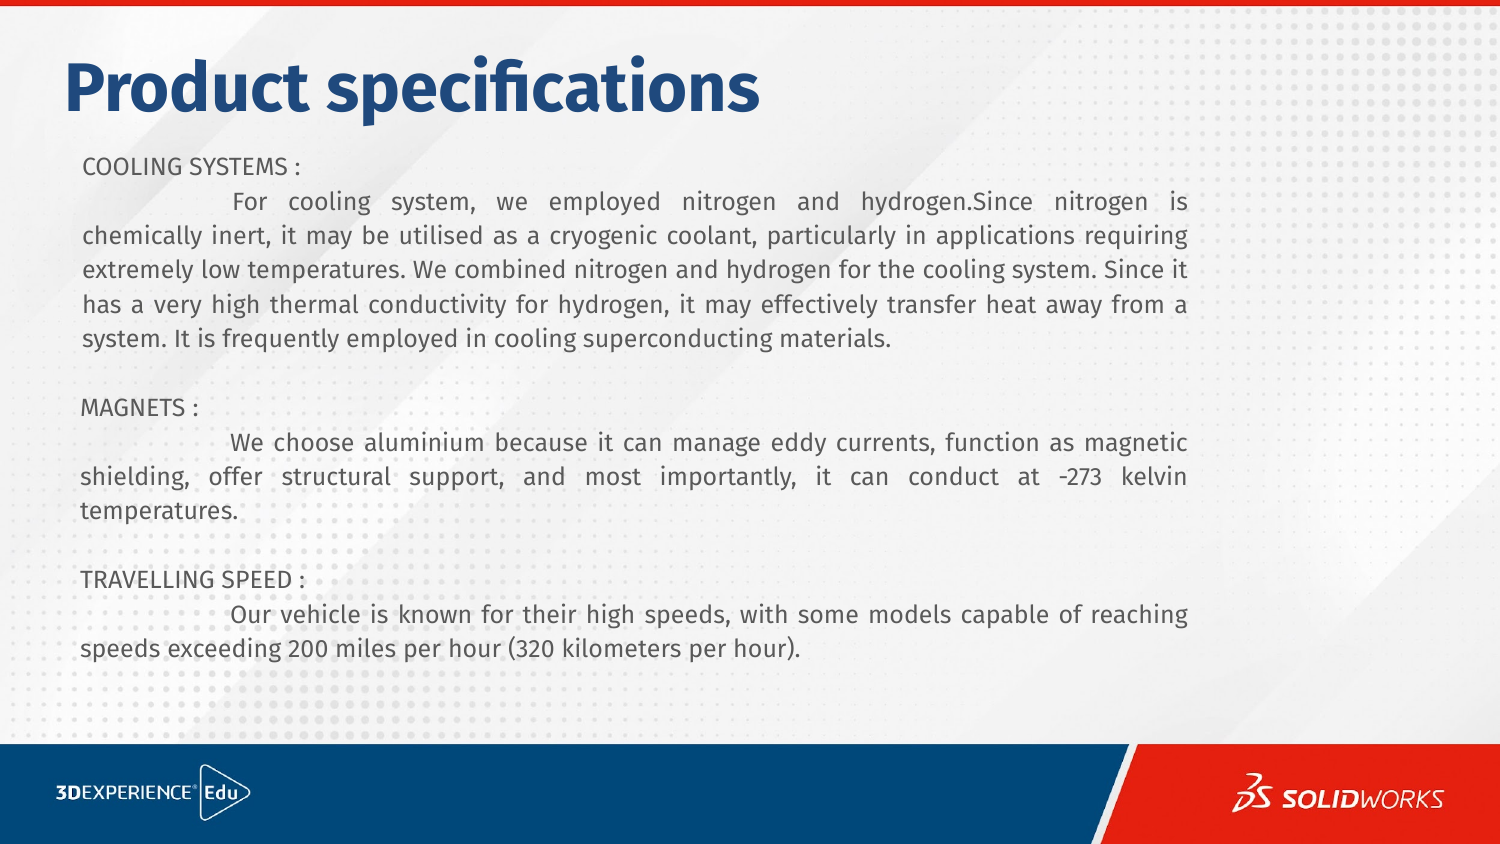

# Product specifications
COOLING SYSTEMS :
	For cooling system, we employed nitrogen and hydrogen.Since nitrogen is chemically inert, it may be utilised as a cryogenic coolant, particularly in applications requiring extremely low temperatures. We combined nitrogen and hydrogen for the cooling system. Since it has a very high thermal conductivity for hydrogen, it may effectively transfer heat away from a system. It is frequently employed in cooling superconducting materials.

MAGNETS :
	We choose aluminium because it can manage eddy currents, function as magnetic shielding, offer structural support, and most importantly, it can conduct at -273 kelvin temperatures.

TRAVELLING SPEED :
	Our vehicle is known for their high speeds, with some models capable of reaching speeds exceeding 200 miles per hour (320 kilometers per hour).